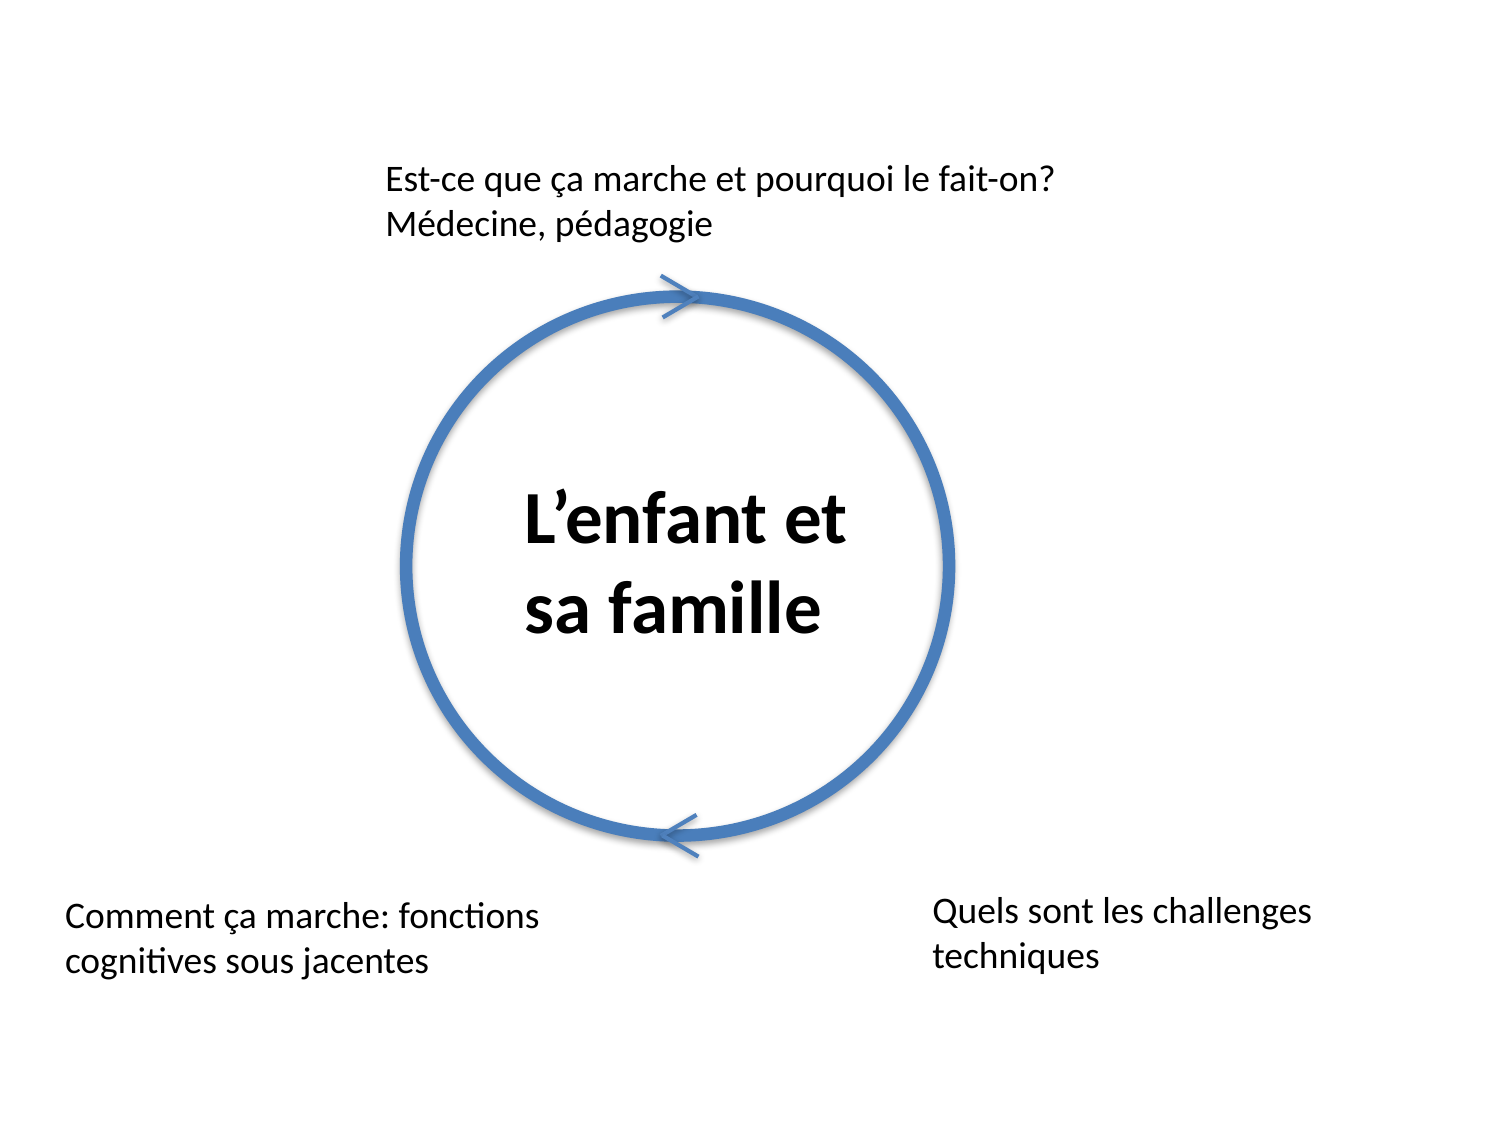

Est-ce que ça marche et pourquoi le fait-on? Médecine, pédagogie

L’enfant et
sa famille
Quels sont les challenges techniques
Comment ça marche: fonctions cognitives sous jacentes